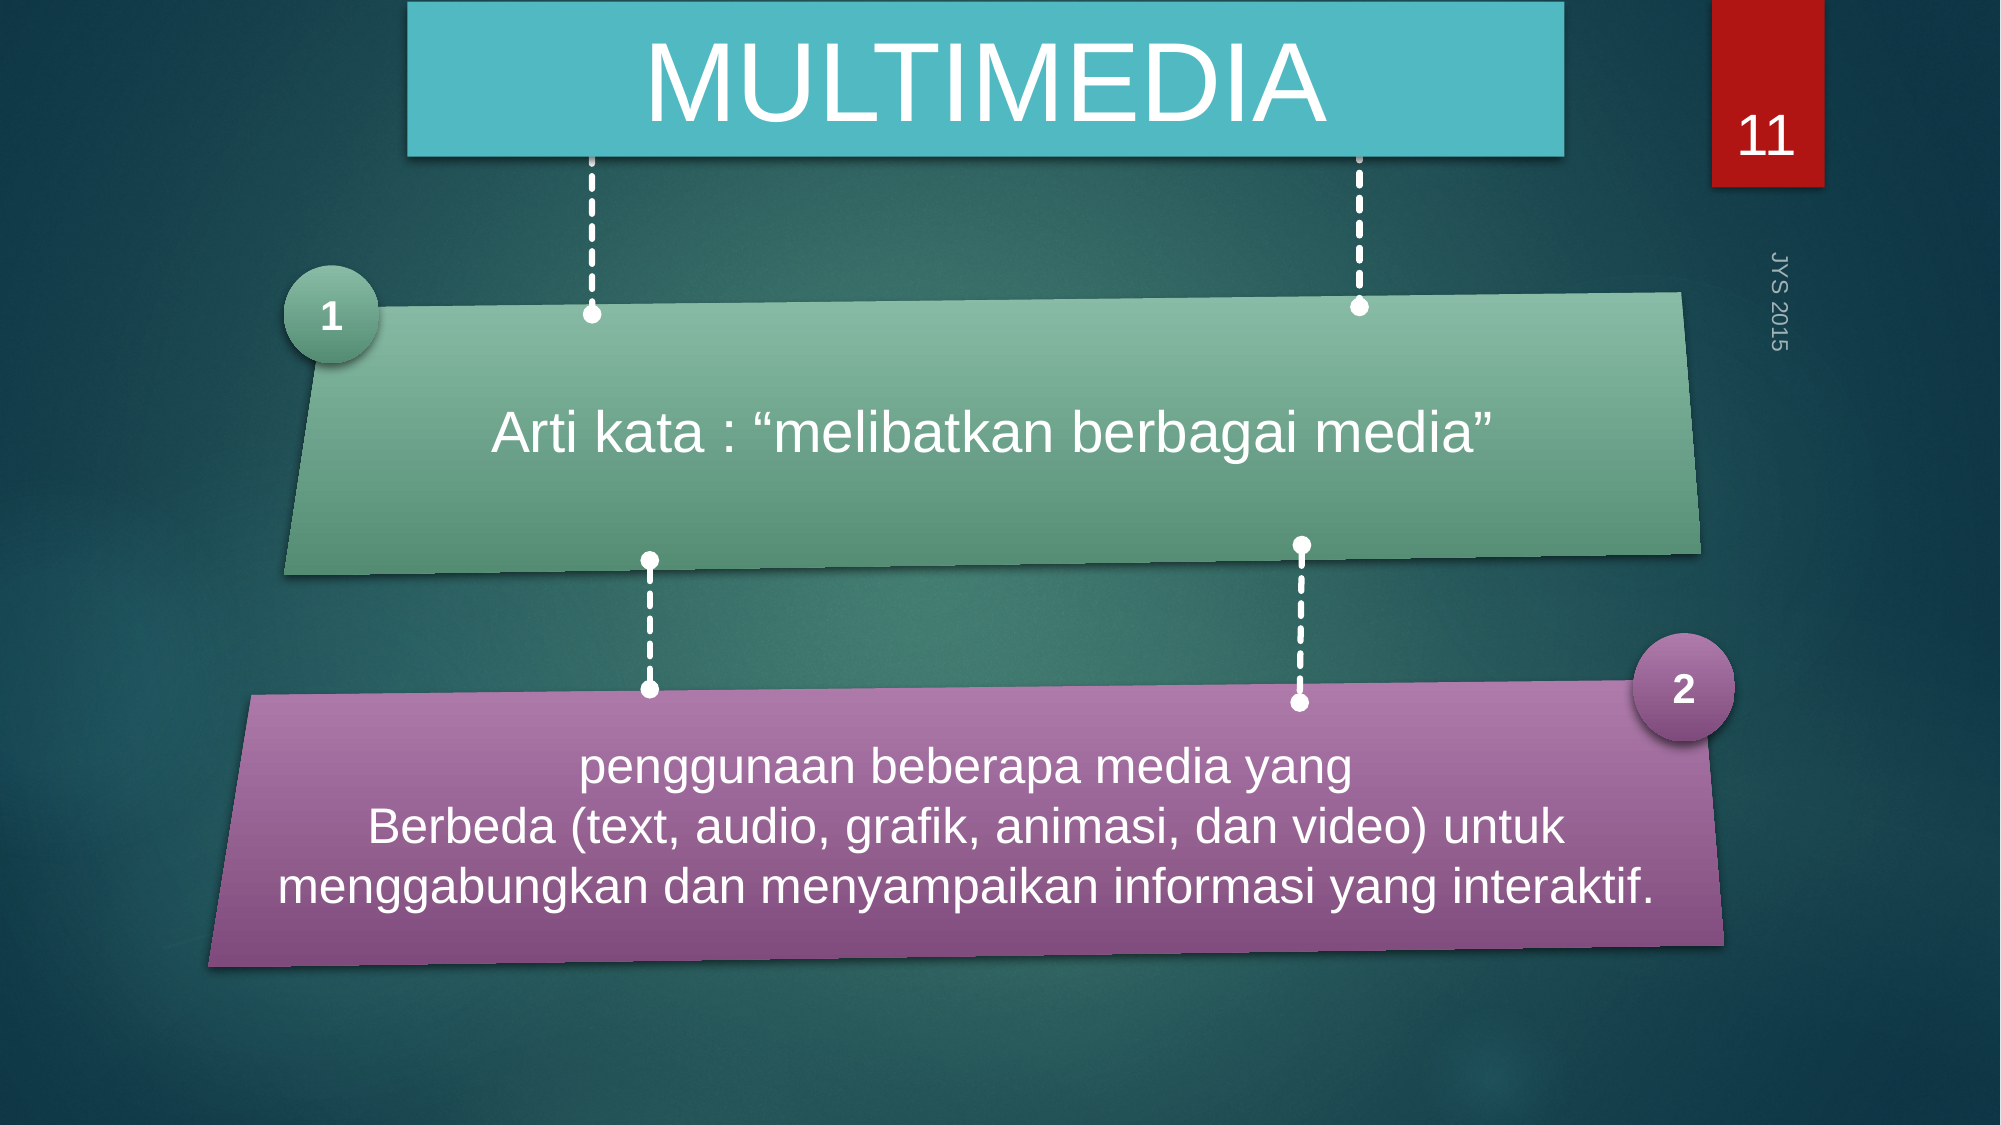

# MULTIMEDIA
11
1
Arti kata : “melibatkan berbagai media”
JYS 2015
2
penggunaan beberapa media yang
Berbeda (text, audio, grafik, animasi, dan video) untuk menggabungkan dan menyampaikan informasi yang interaktif.